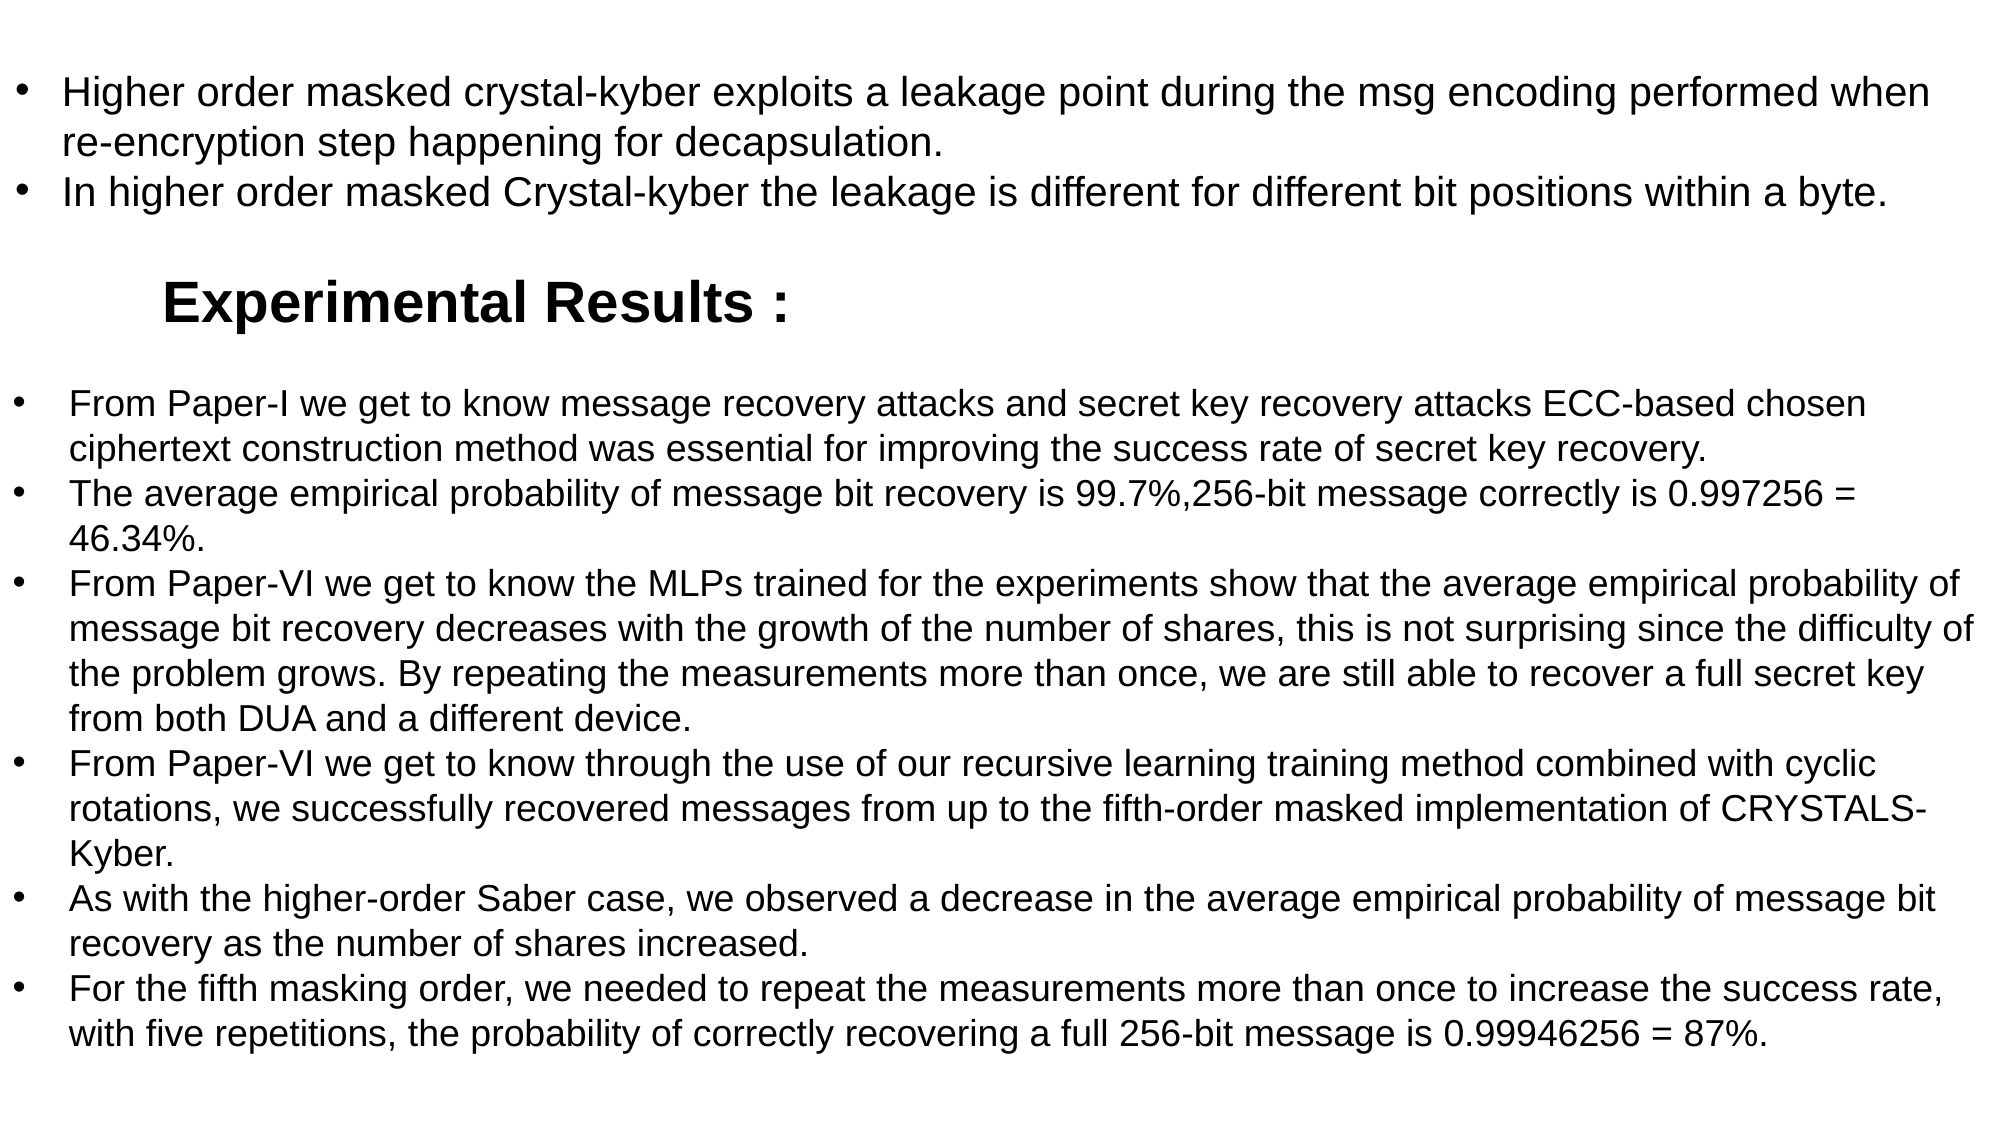

Higher order masked crystal-kyber exploits a leakage point during the msg encoding performed when re-encryption step happening for decapsulation.
In higher order masked Crystal-kyber the leakage is different for different bit positions within a byte.
	Experimental Results :

From Paper-I we get to know message recovery attacks and secret key recovery attacks ECC-based chosen ciphertext construction method was essential for improving the success rate of secret key recovery.
The average empirical probability of message bit recovery is 99.7%,256-bit message correctly is 0.997256 = 46.34%.
From Paper-VI we get to know the MLPs trained for the experiments show that the average empirical probability of message bit recovery decreases with the growth of the number of shares, this is not surprising since the difficulty of the problem grows. By repeating the measurements more than once, we are still able to recover a full secret key from both DUA and a different device.
From Paper-VI we get to know through the use of our recursive learning training method combined with cyclic rotations, we successfully recovered messages from up to the fifth-order masked implementation of CRYSTALS-Kyber.
As with the higher-order Saber case, we observed a decrease in the average empirical probability of message bit recovery as the number of shares increased.
For the fifth masking order, we needed to repeat the measurements more than once to increase the success rate, with five repetitions, the probability of correctly recovering a full 256-bit message is 0.99946256 = 87%.